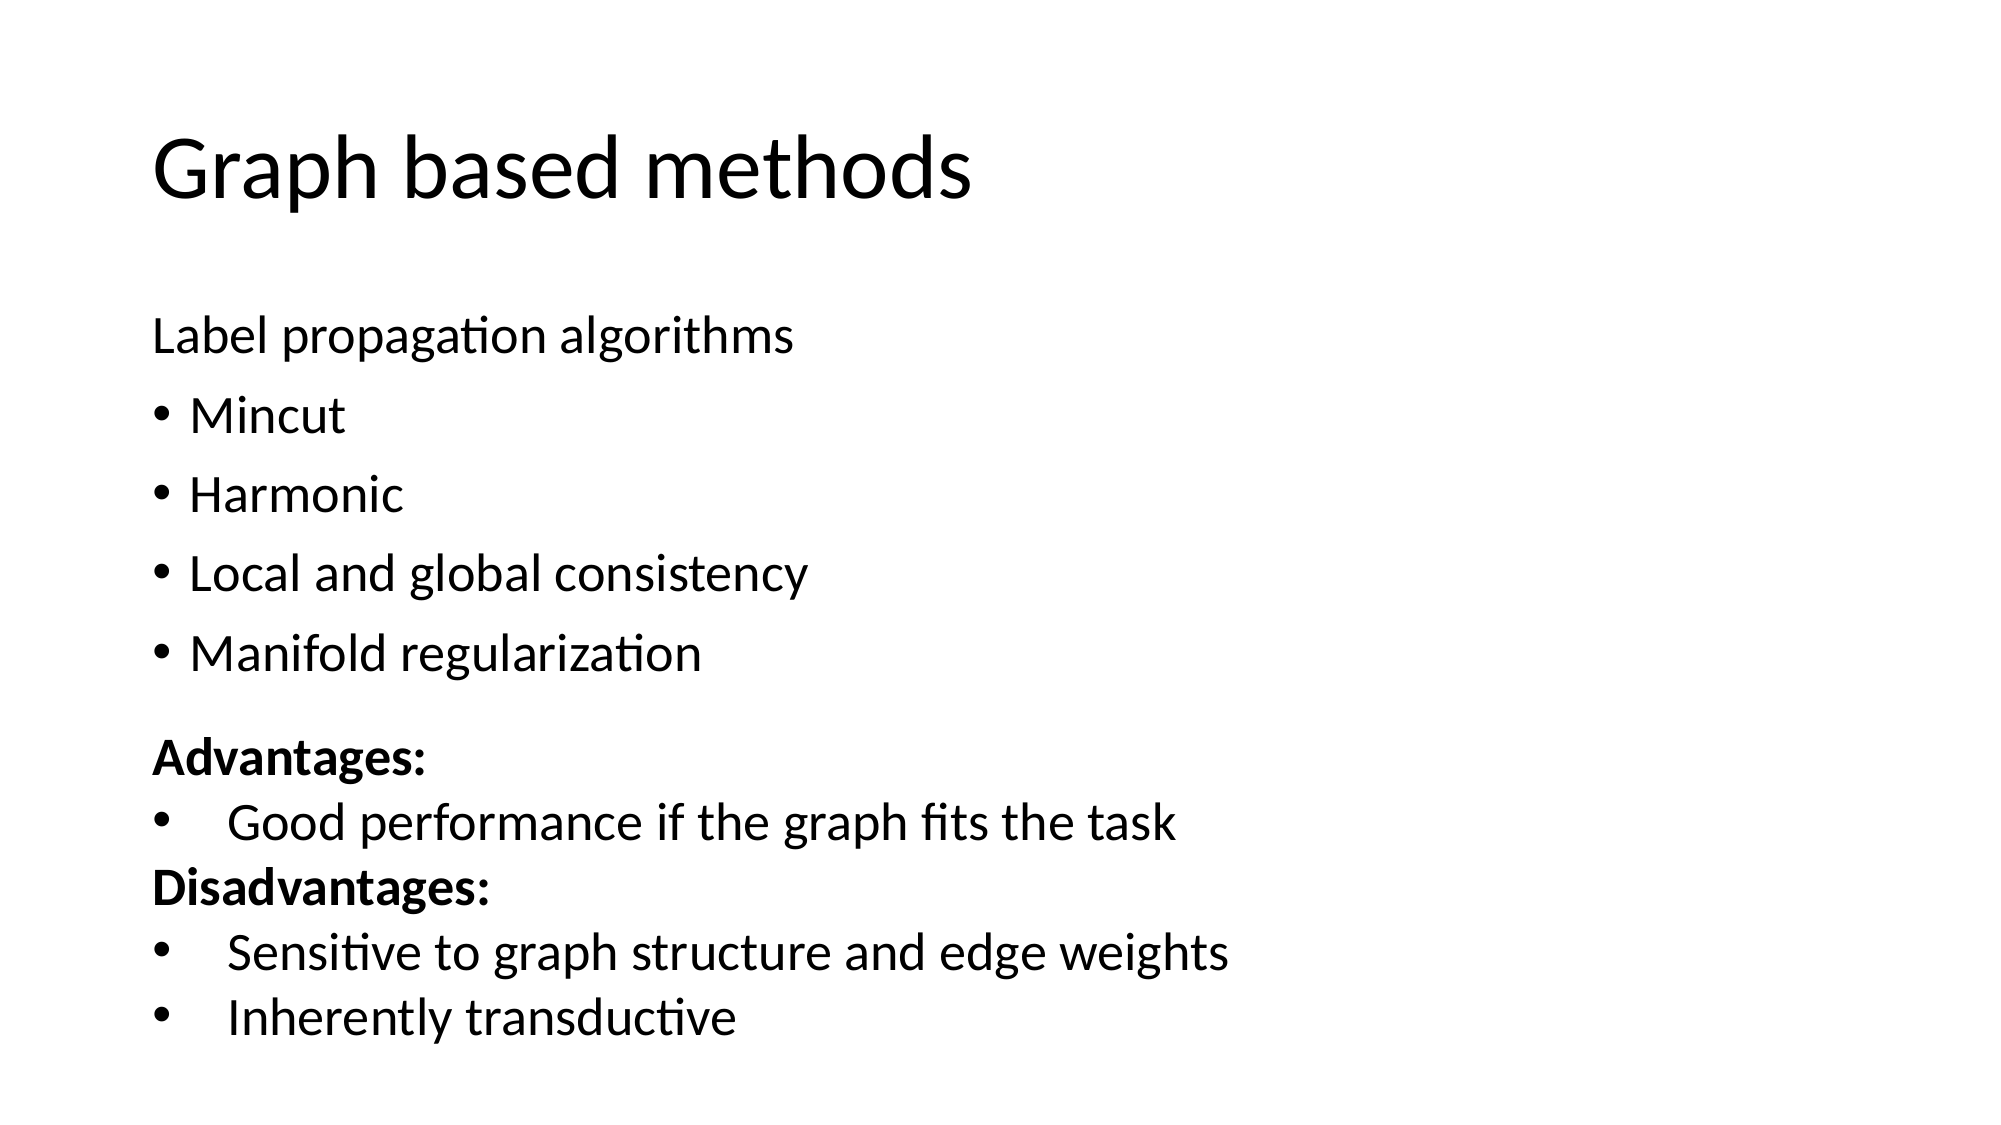

# Graph based methods
Label propagation algorithms
Mincut
Harmonic
Local and global consistency
Manifold regularization
Advantages:
Good performance if the graph fits the task
Disadvantages:
Sensitive to graph structure and edge weights
Inherently transductive